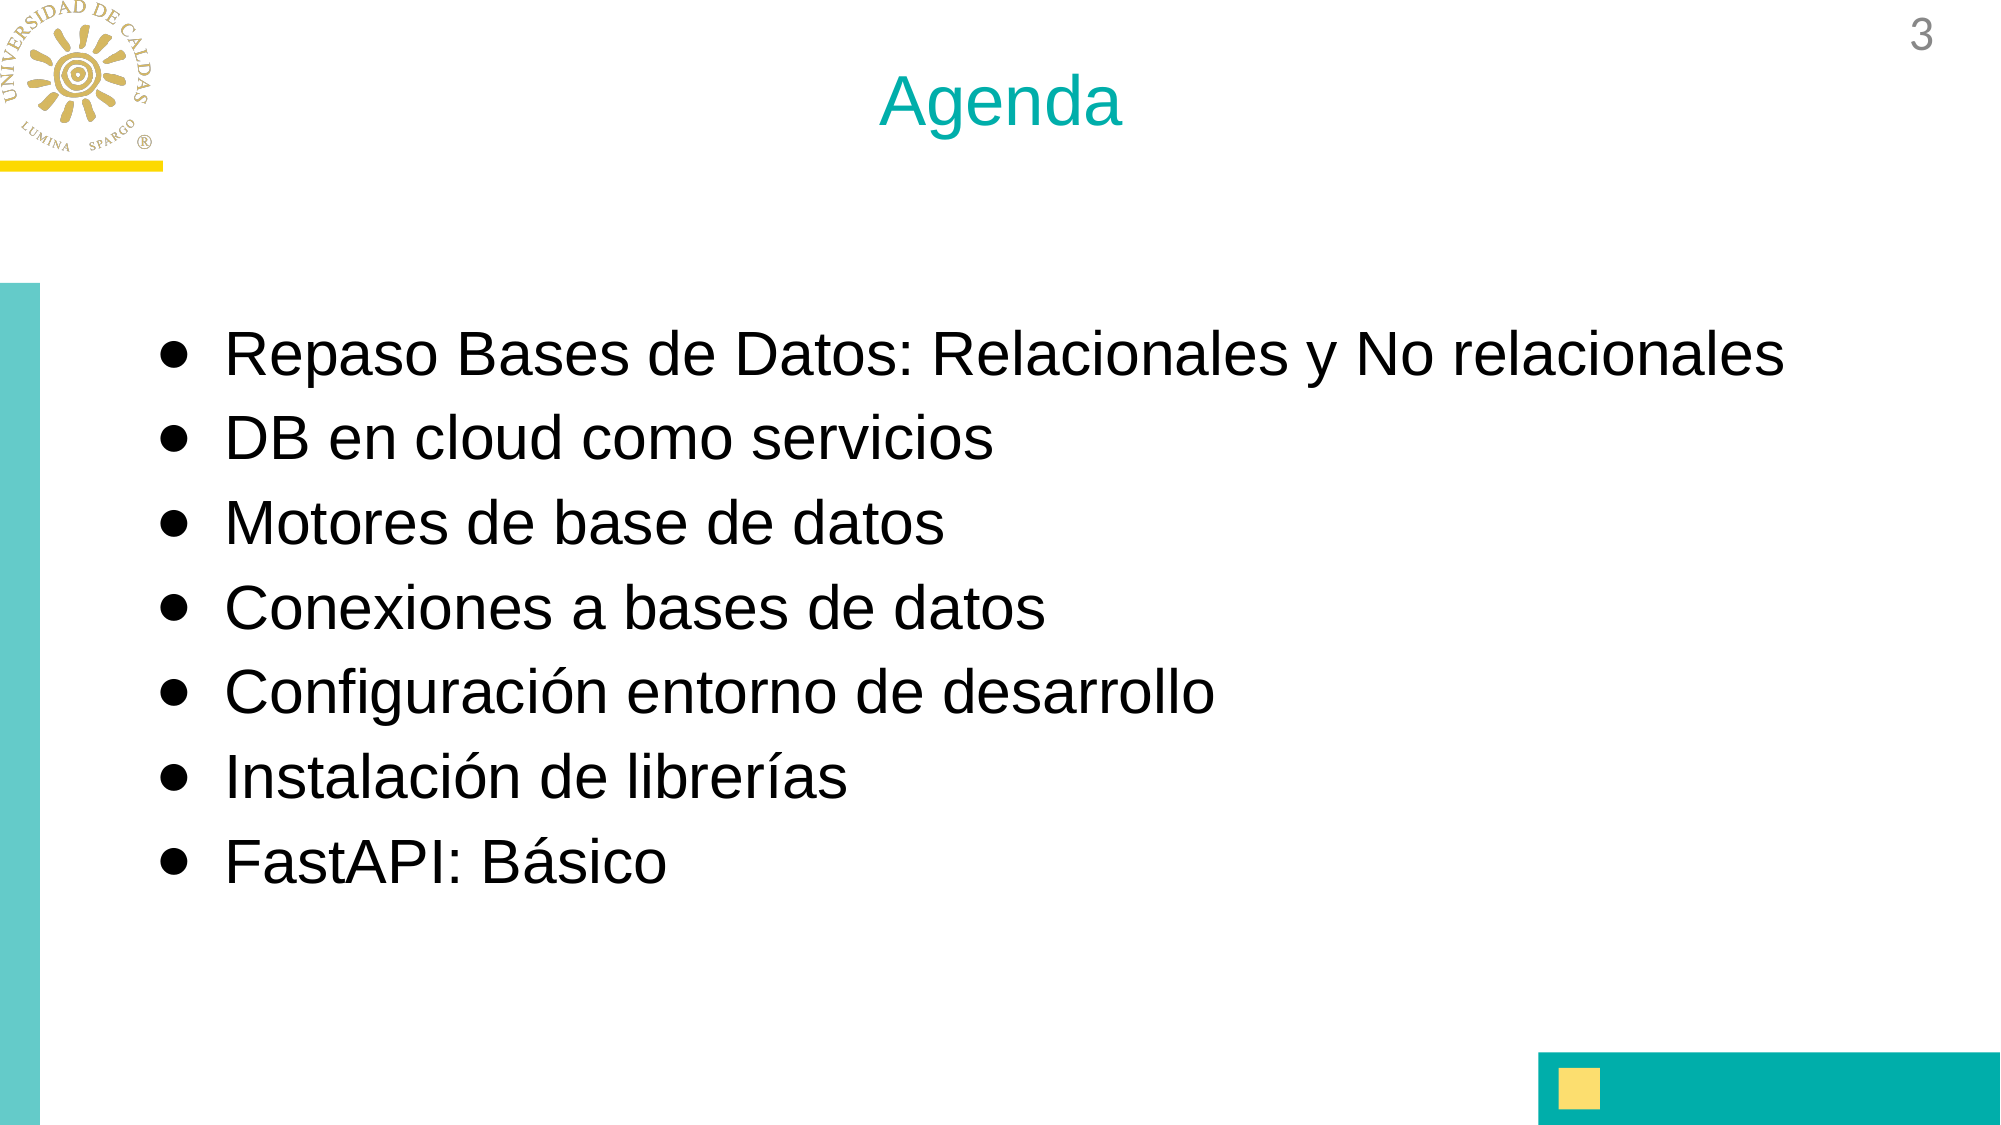

3
# Agenda
Repaso Bases de Datos: Relacionales y No relacionales
DB en cloud como servicios
Motores de base de datos
Conexiones a bases de datos
Configuración entorno de desarrollo
Instalación de librerías
FastAPI: Básico